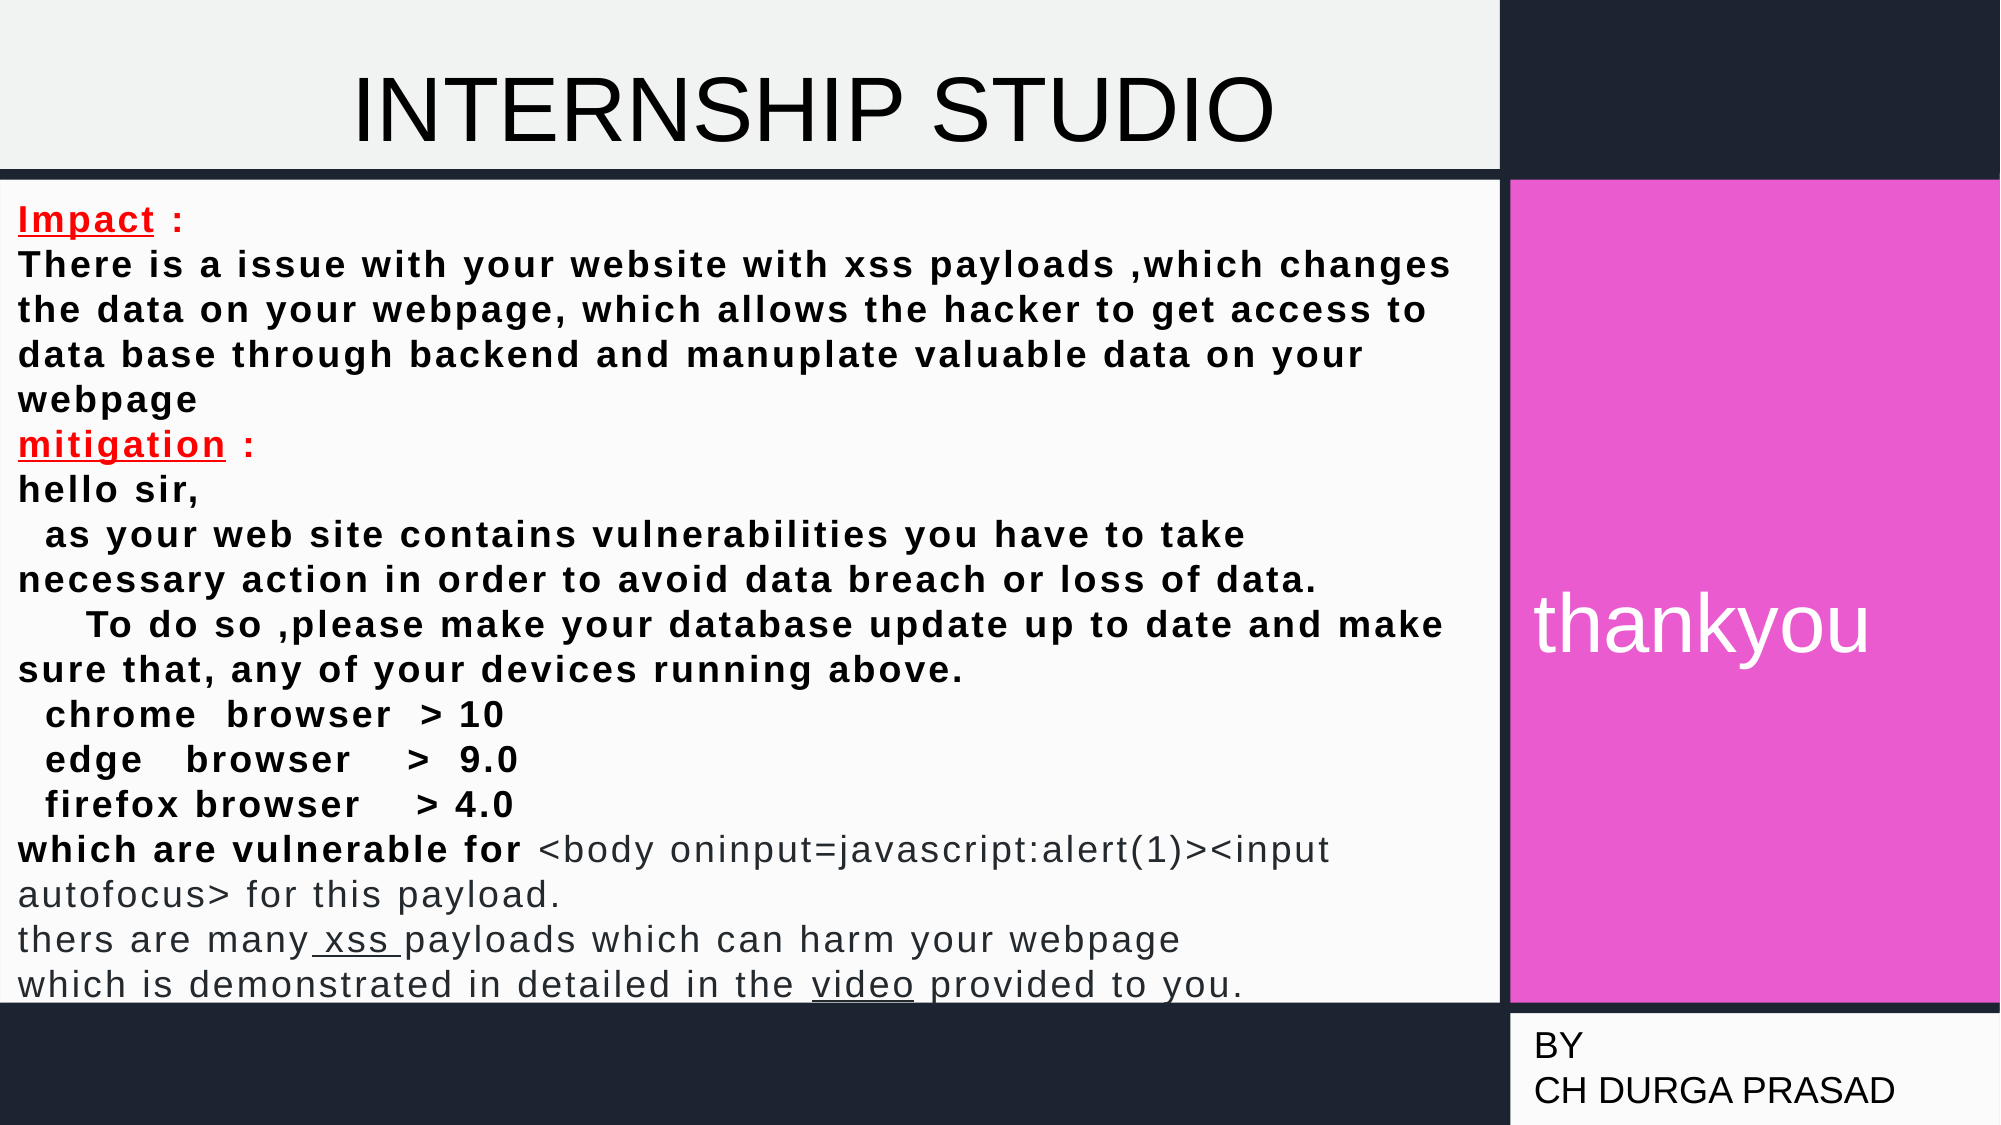

INTERNSHIP STUDIO
# Impact : There is a issue with your website with xss payloads ,which changes the data on your webpage, which allows the hacker to get access to data base through backend and manuplate valuable data on your webpage mitigation : hello sir, as your web site contains vulnerabilities you have to take necessary action in order to avoid data breach or loss of data. To do so ,please make your database update up to date and make sure that, any of your devices running above. chrome  browser  > 10 edge   browser    >  9.0 firefox browser    > 4.0 which are vulnerable for <body oninput=javascript:alert(1)><input autofocus> for this payload. thers are many xss payloads which can harm your webpage which is demonstrated in detailed in the video provided to you.

thankyou

BY
CH DURGA PRASAD